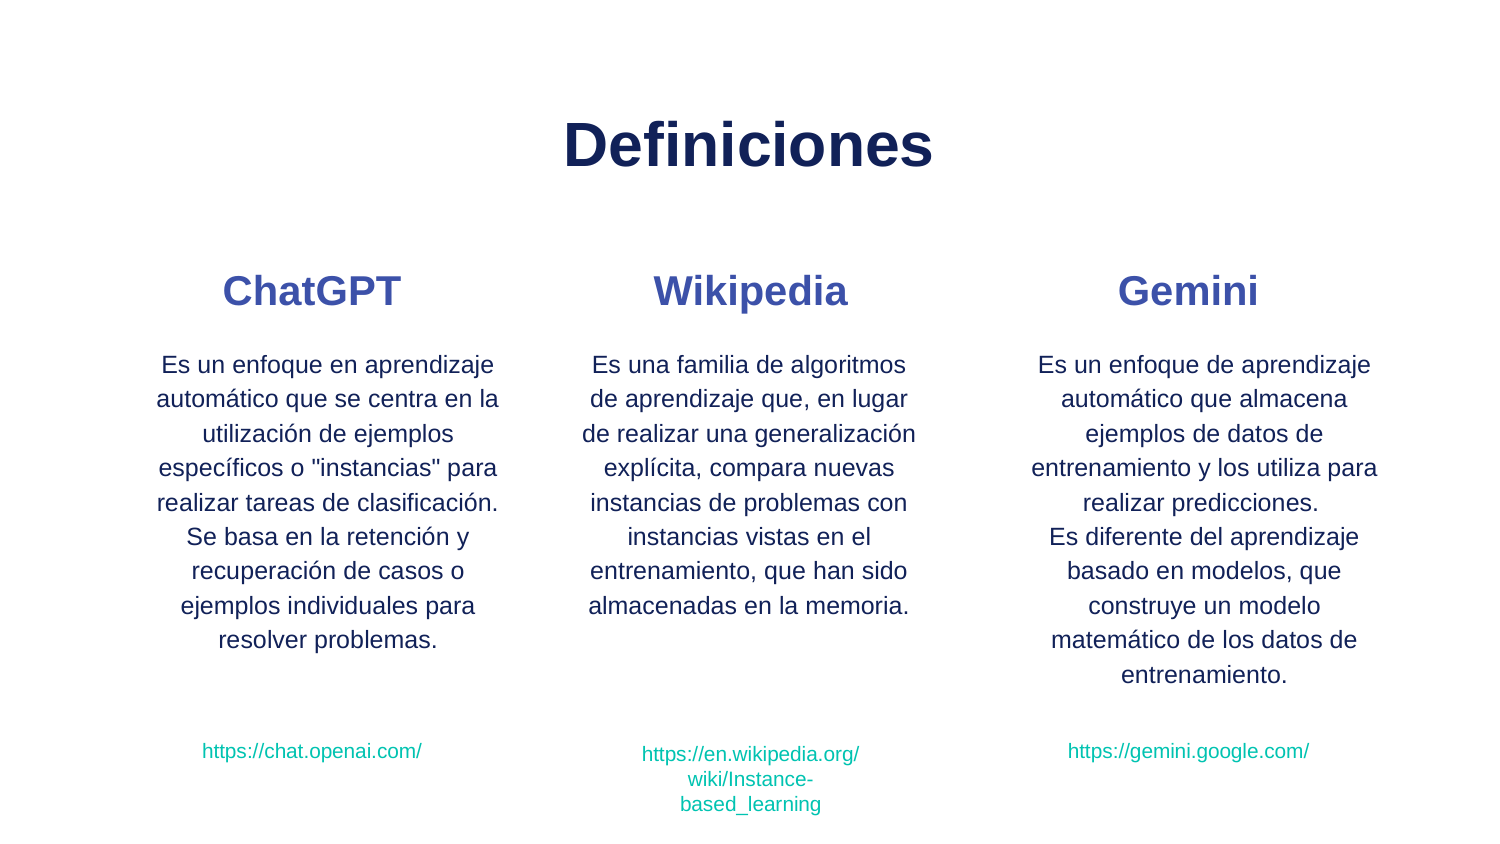

# Definiciones
ChatGPT
Wikipedia
Gemini
Es una familia de algoritmos de aprendizaje que, en lugar de realizar una generalización explícita, compara nuevas instancias de problemas con instancias vistas en el entrenamiento, que han sido almacenadas en la memoria.
Es un enfoque en aprendizaje automático que se centra en la utilización de ejemplos específicos o "instancias" para realizar tareas de clasificación. Se basa en la retención y recuperación de casos o ejemplos individuales para resolver problemas.
Es un enfoque de aprendizaje automático que almacena ejemplos de datos de entrenamiento y los utiliza para realizar predicciones.
Es diferente del aprendizaje basado en modelos, que construye un modelo matemático de los datos de entrenamiento.
https://chat.openai.com/
https://en.wikipedia.org/wiki/Instance-based_learning
https://gemini.google.com/